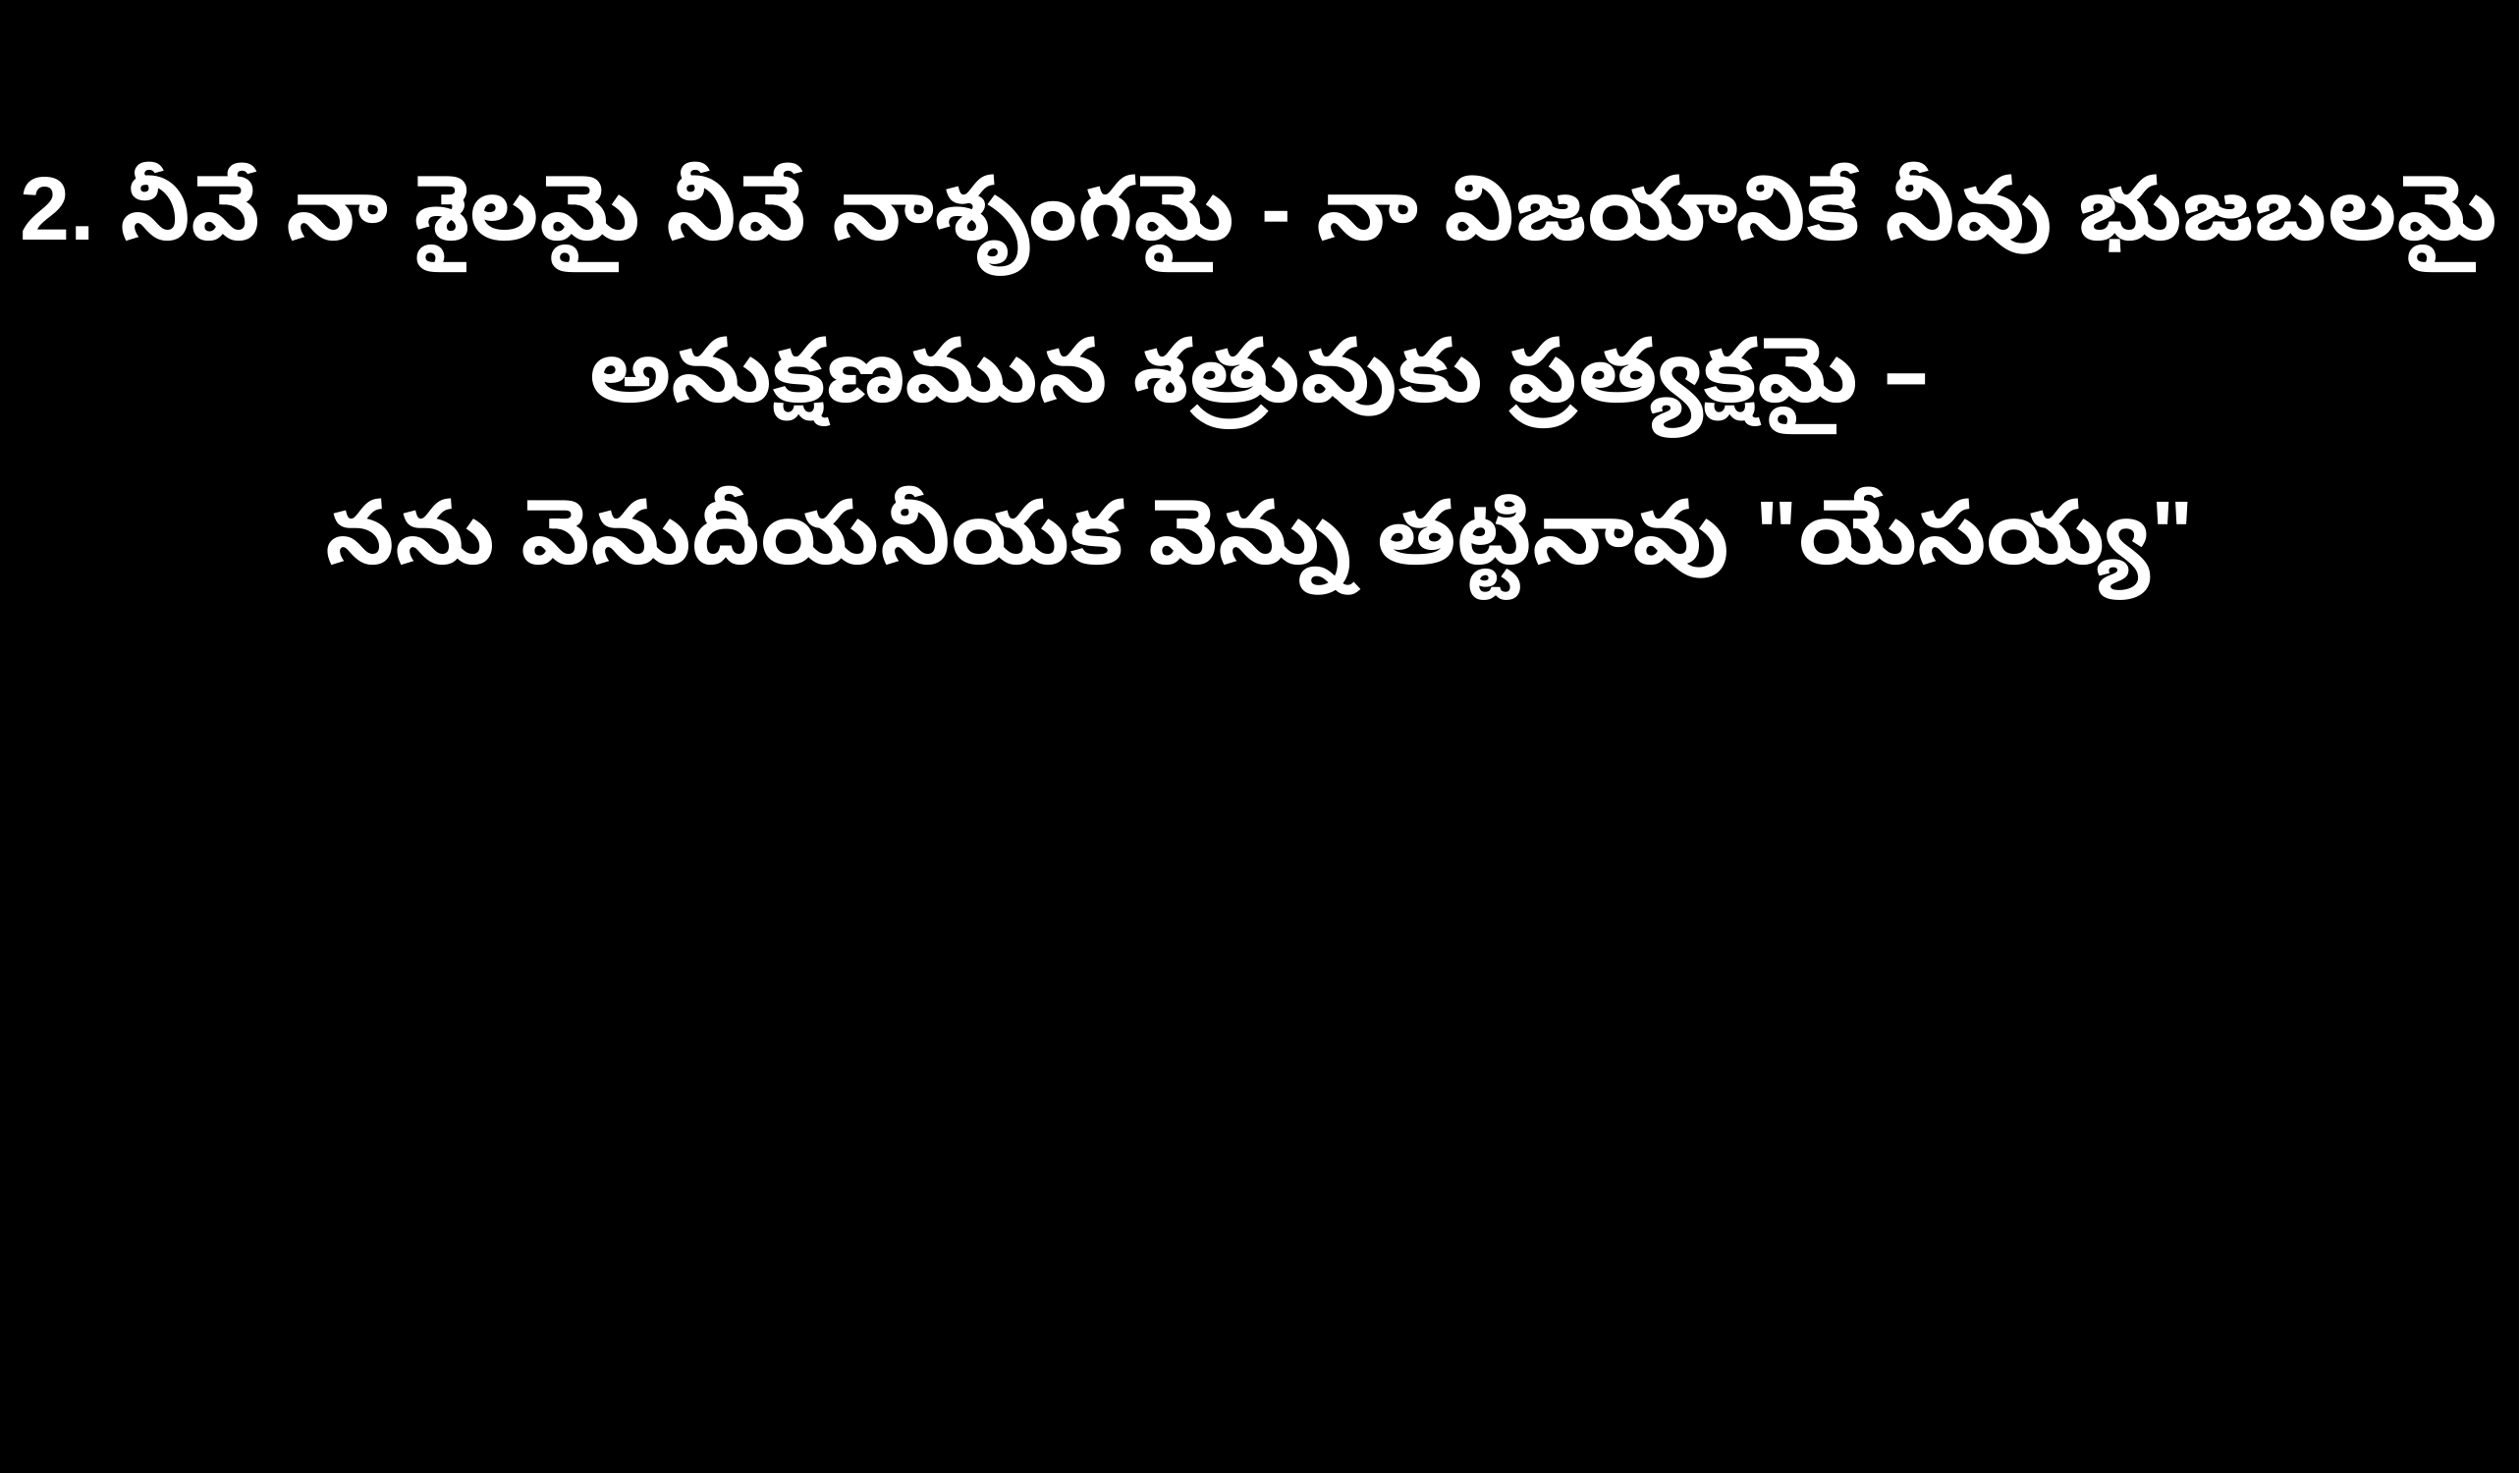

2. నీవే నా శైలమై నీవే నాశృంగమై - నా విజయానికే నీవు భుజబలమై
అనుక్షణమున శత్రువుకు ప్రత్యక్షమై –
నను వెనుదీయనీయక వెన్ను తట్టినావు "యేసయ్య"